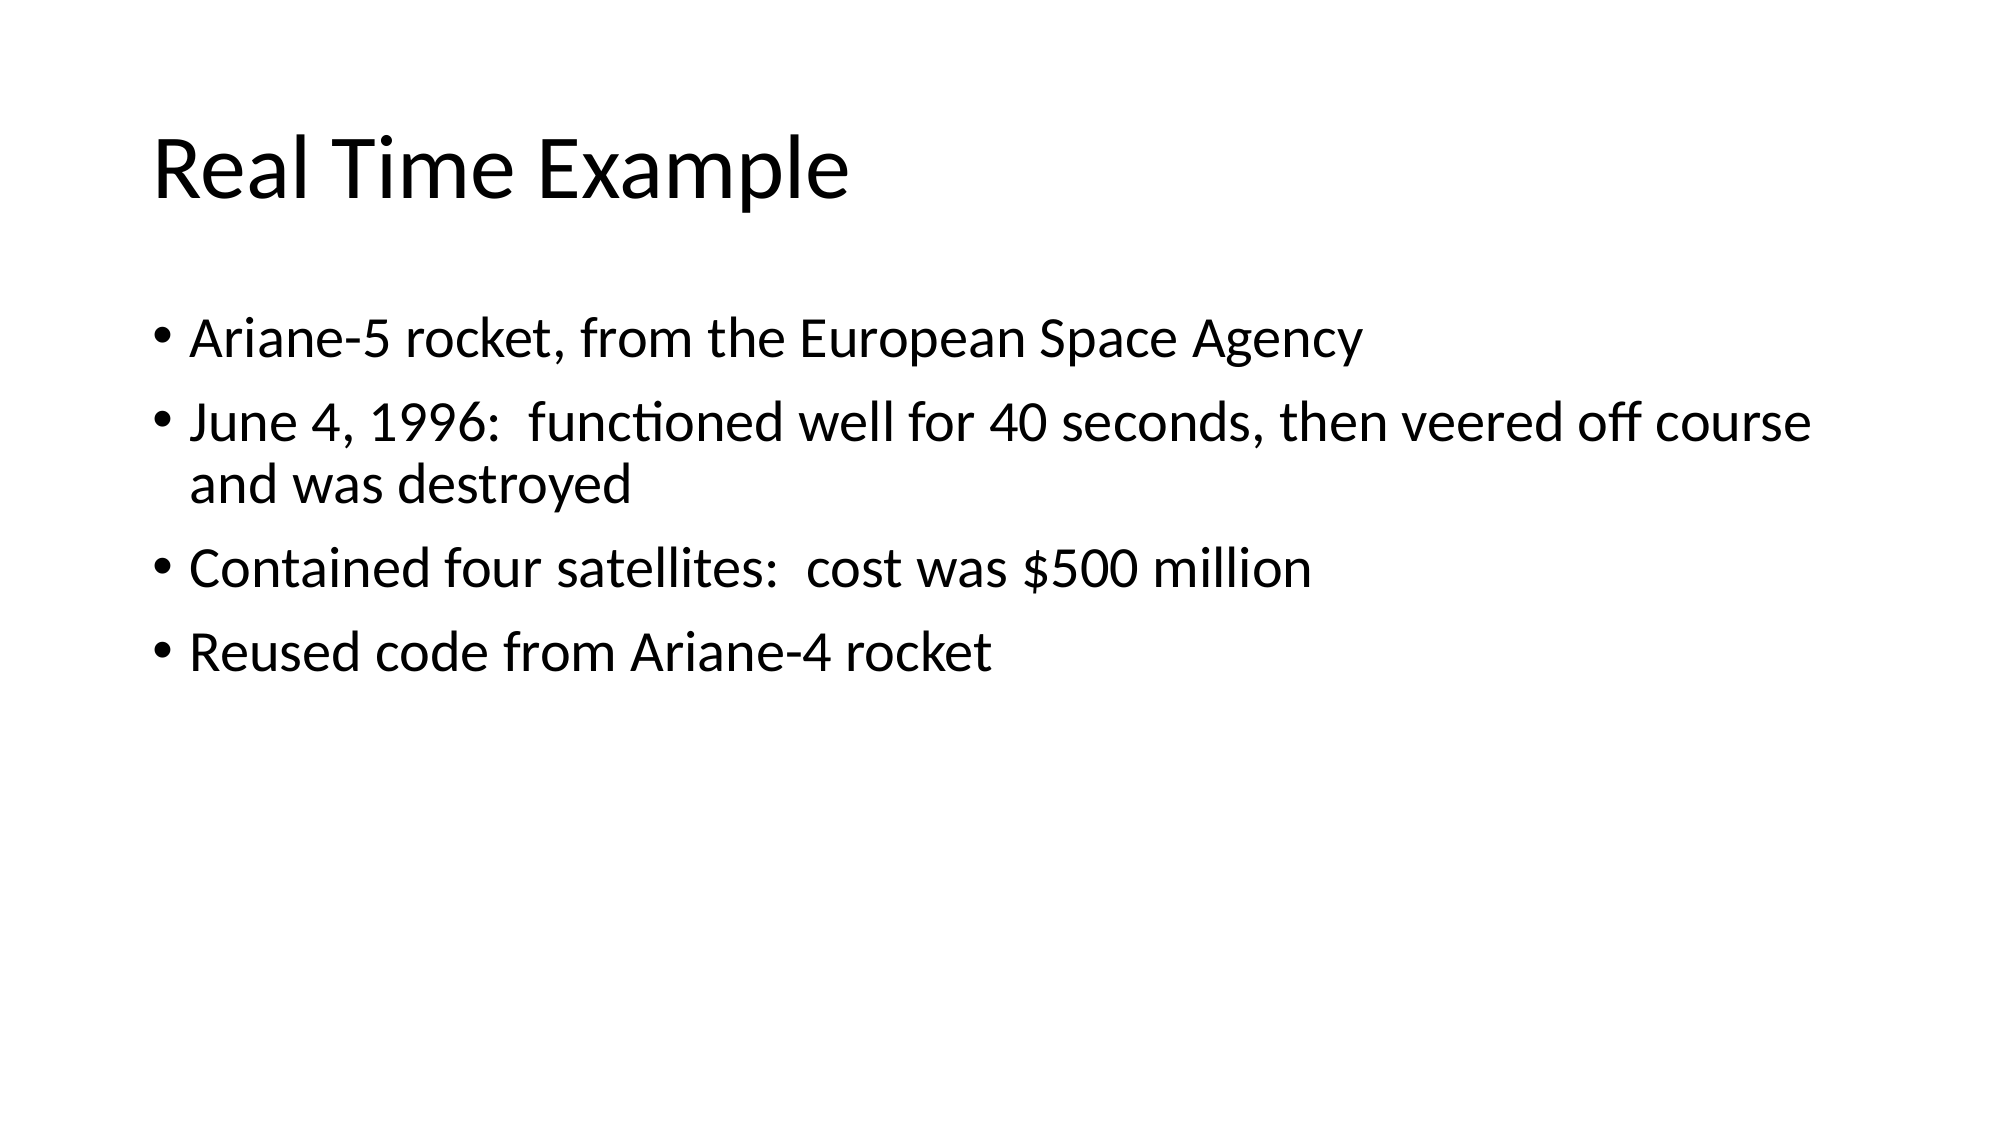

# Real Time Example
Ariane-5 rocket, from the European Space Agency
June 4, 1996:  functioned well for 40 seconds, then veered off course and was destroyed
Contained four satellites:  cost was $500 million
Reused code from Ariane-4 rocket